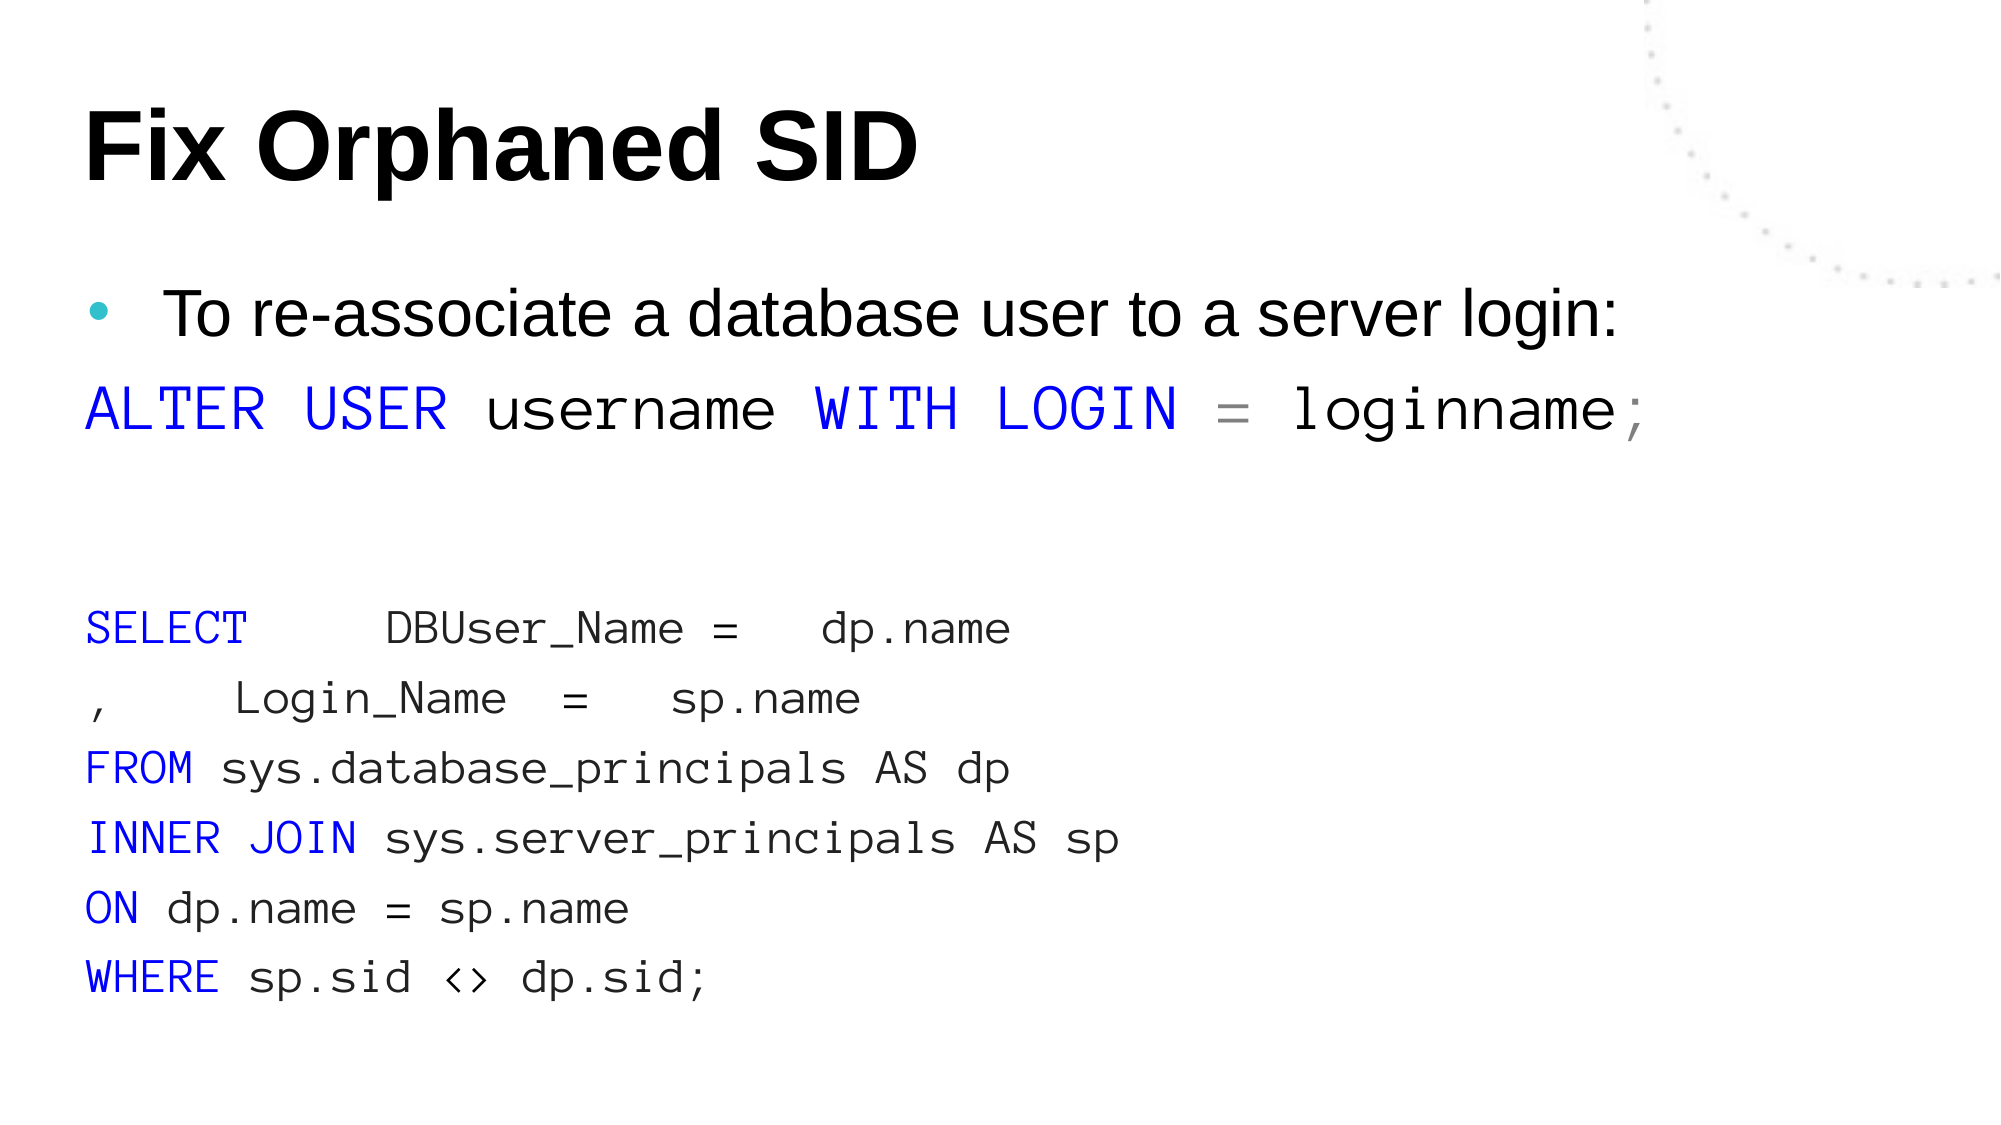

# Fix Orphaned SID
To re-associate a database user to a server login:
ALTER USER username WITH LOGIN = loginname;

SELECT	DBUser_Name =   dp.name
,   	Login_Name  =   sp.name
FROM sys.database_principals AS dp
INNER JOIN sys.server_principals AS sp
ON dp.name = sp.name
WHERE sp.sid <> dp.sid;